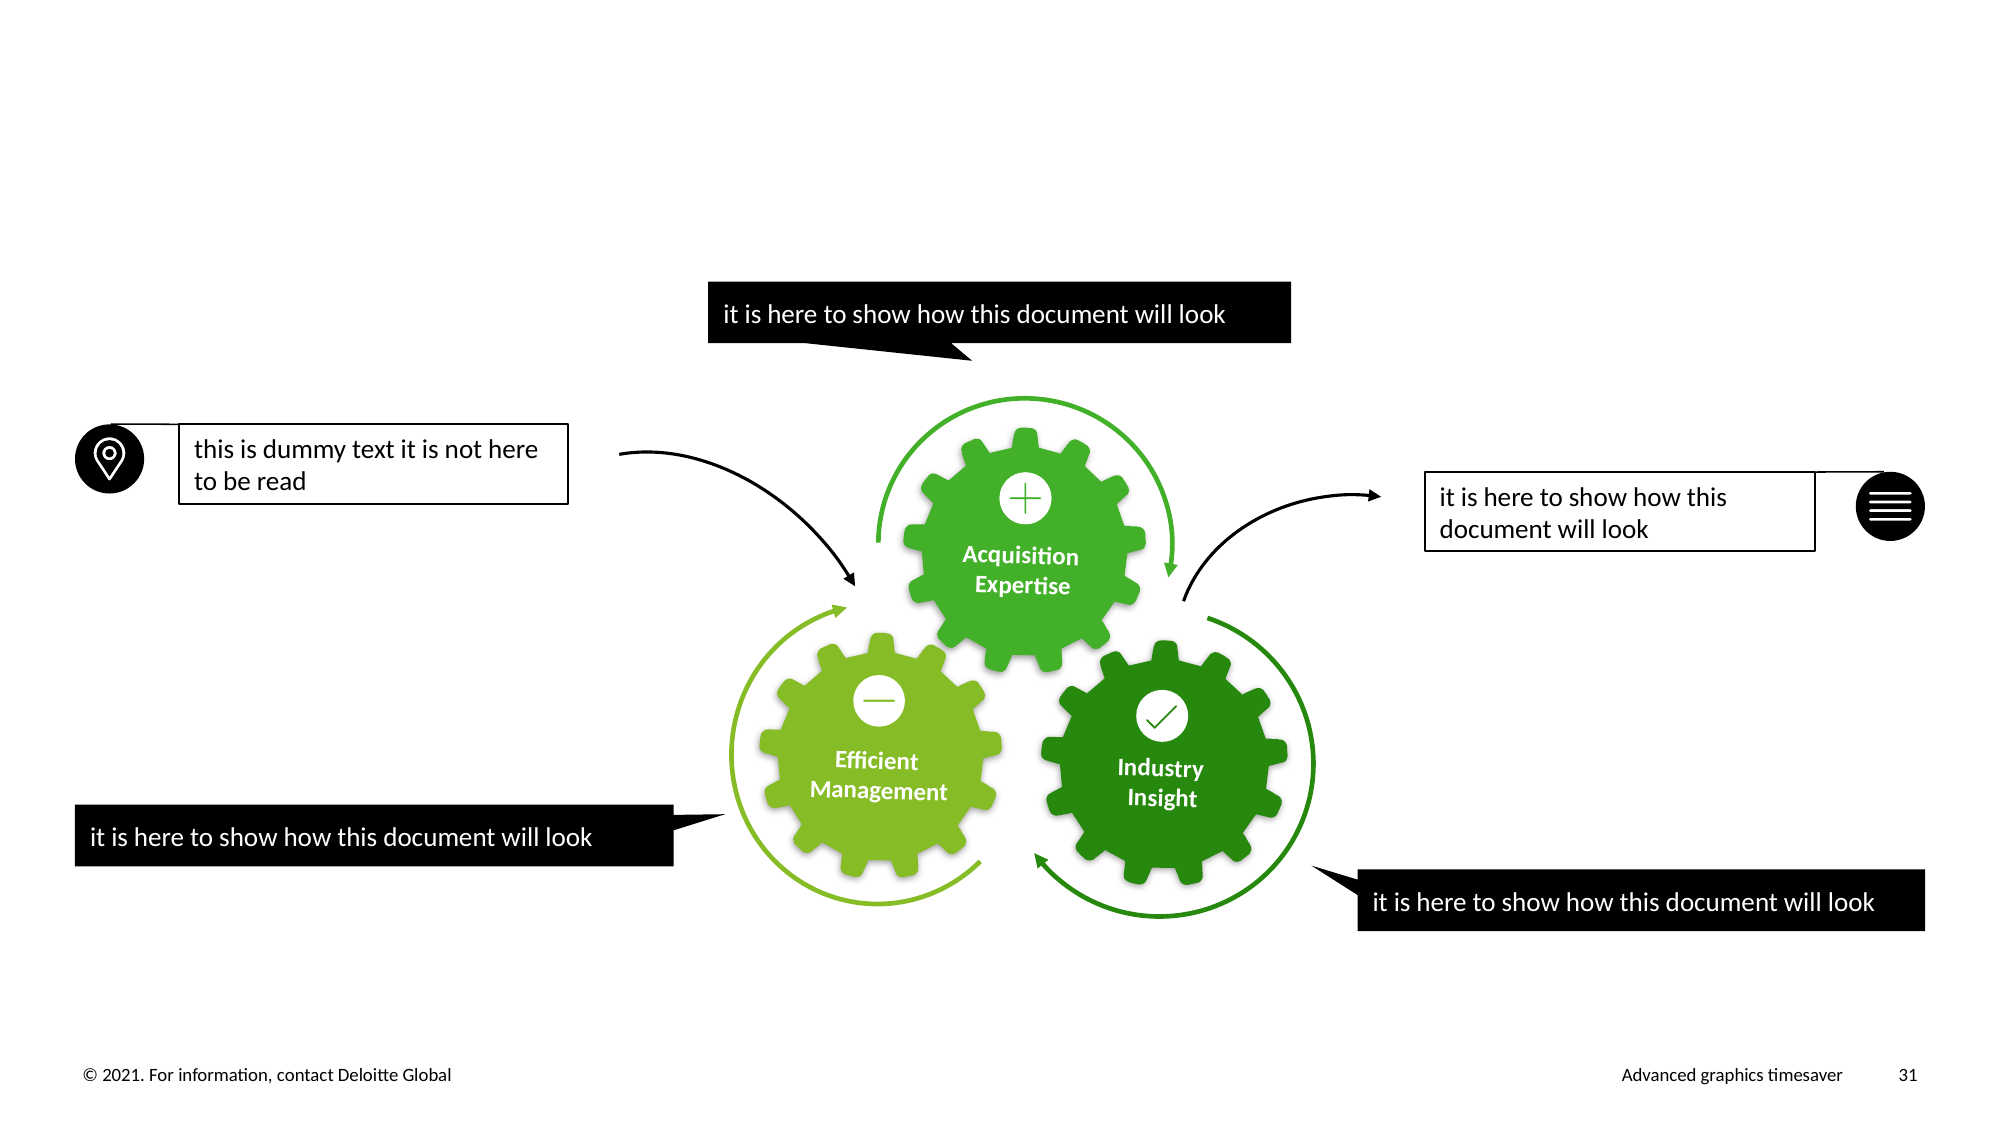

it is here to show how this document will look

this is dummy text it is not here to be read

Acquisition
Expertise

it is here to show how this document will look

Efficient
Management
Industry
Insight

it is here to show how this document will look
it is here to show how this document will look